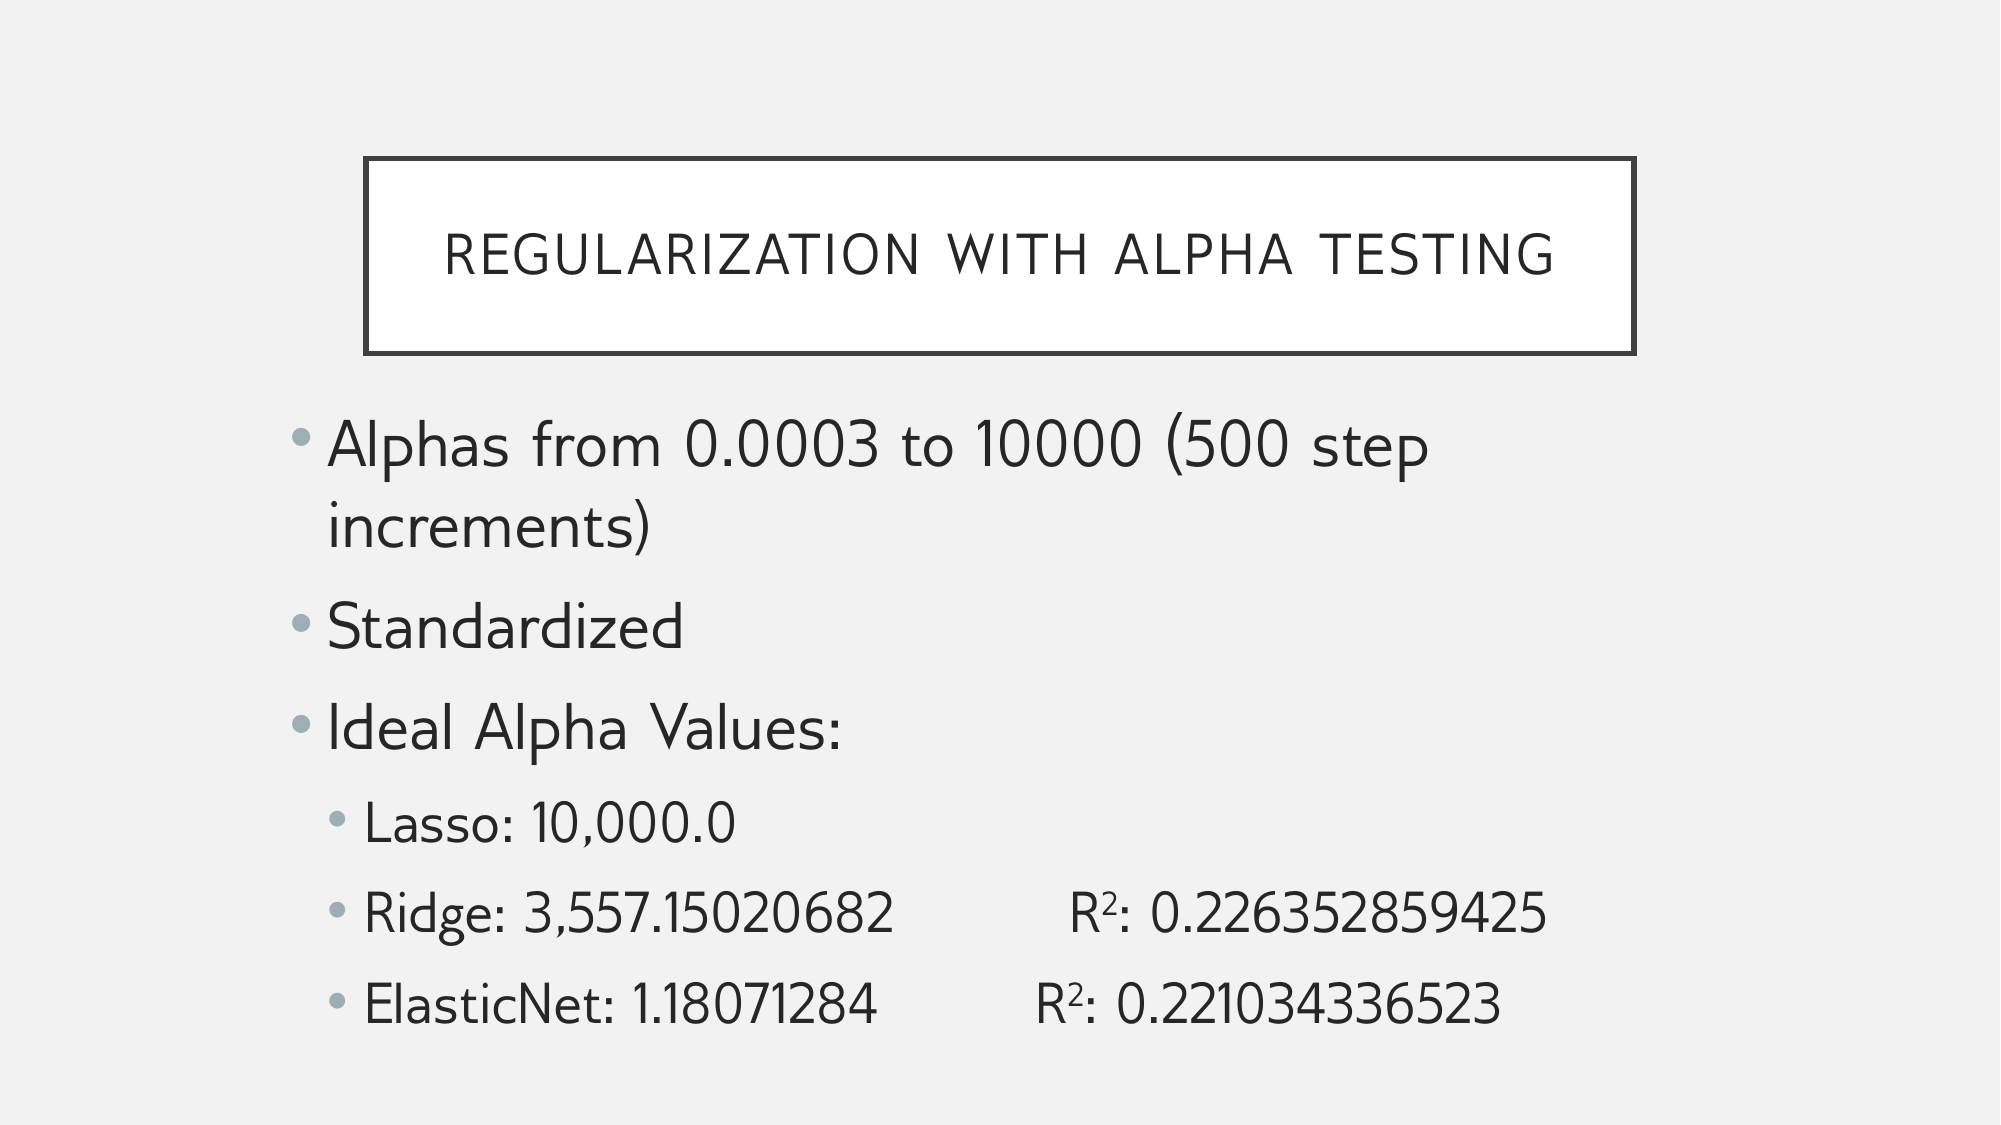

# Regularization with alpha testing
Alphas from 0.0003 to 10000 (500 step increments)
Standardized
Ideal Alpha Values:
Lasso: 10,000.0
Ridge: 3,557.15020682          R2: 0.226352859425
ElasticNet: 1.18071284         R2: 0.221034336523